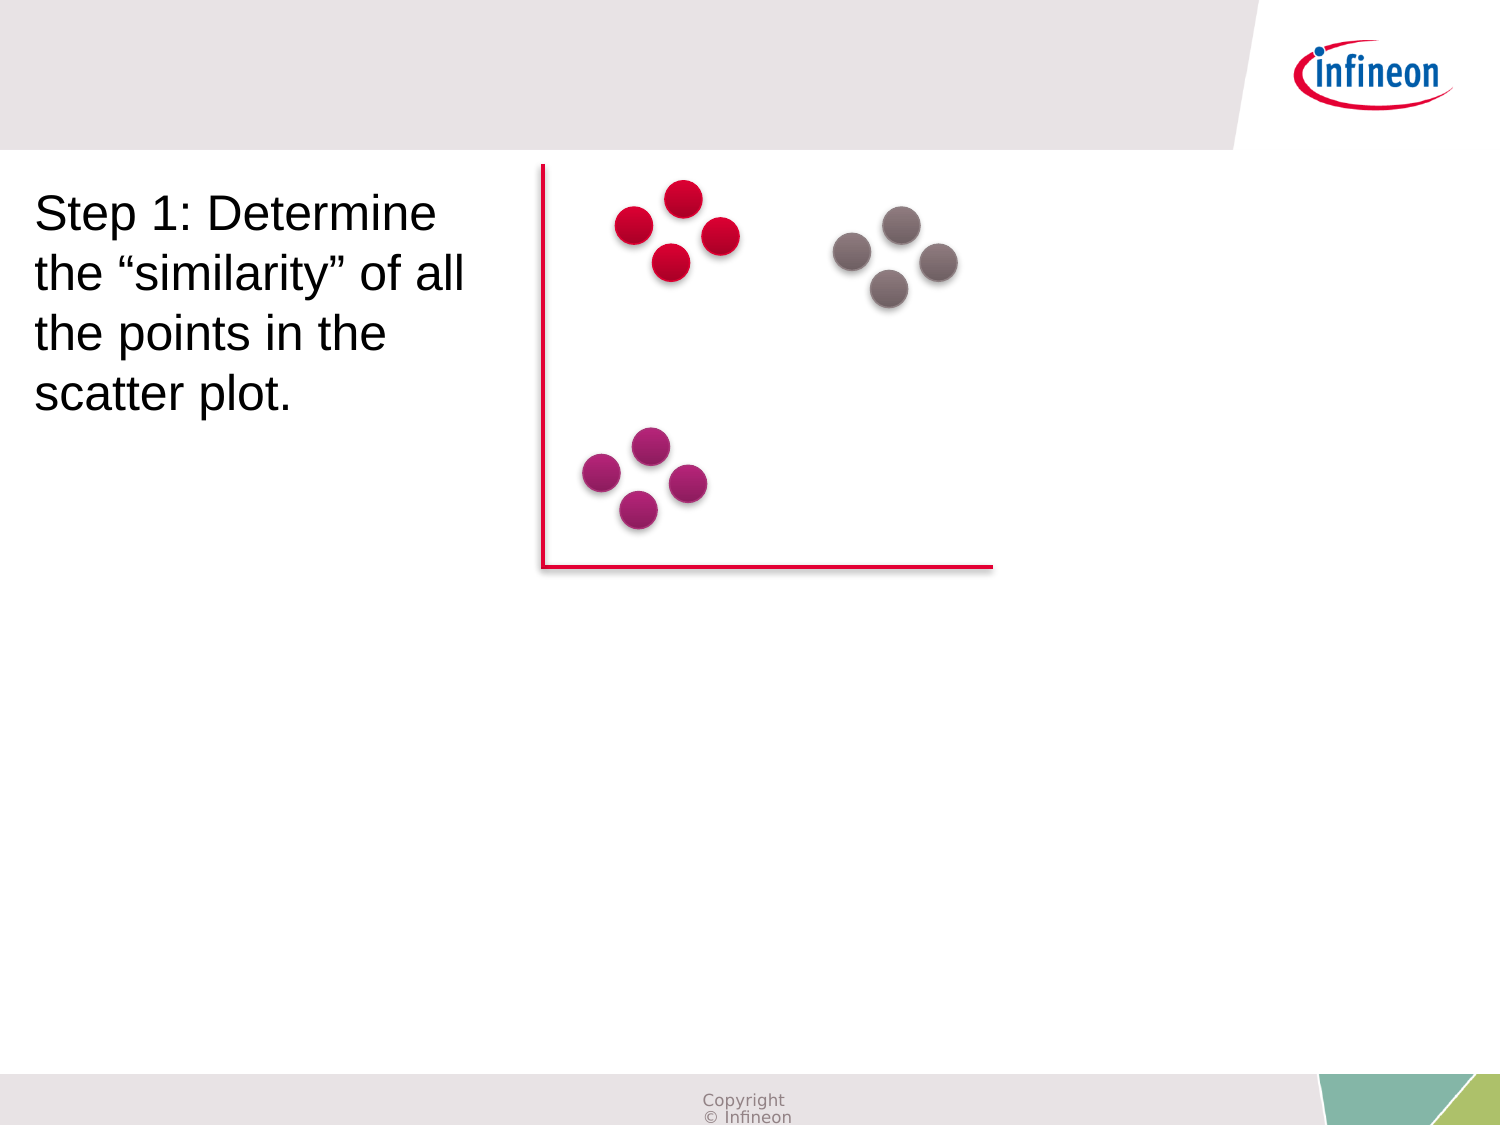

Step 1: Determine the “similarity” of all the points in the scatter plot.

Copyright © Infineon Technologies AG 2019. All rights reserved.